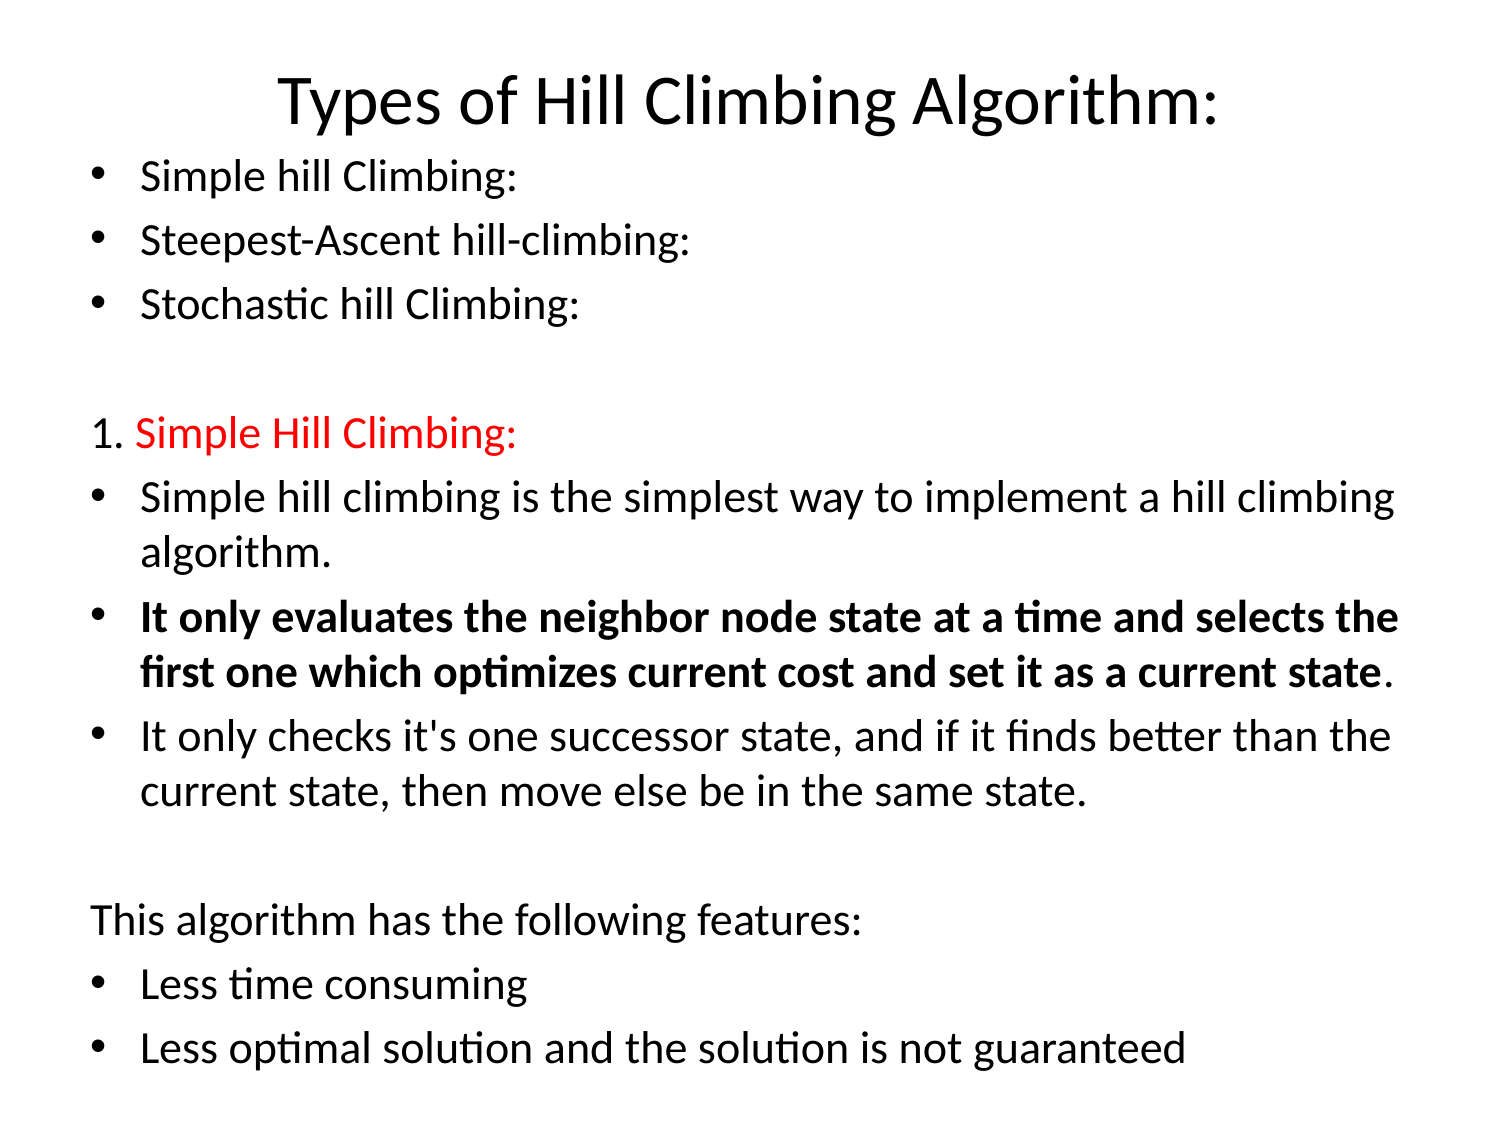

# Types of Hill Climbing Algorithm:
Simple hill Climbing:
Steepest-Ascent hill-climbing:
Stochastic hill Climbing:

1. Simple Hill Climbing:
Simple hill climbing is the simplest way to implement a hill climbing algorithm.
It only evaluates the neighbor node state at a time and selects the first one which optimizes current cost and set it as a current state.
It only checks it's one successor state, and if it finds better than the current state, then move else be in the same state.

This algorithm has the following features:
Less time consuming
Less optimal solution and the solution is not guaranteed